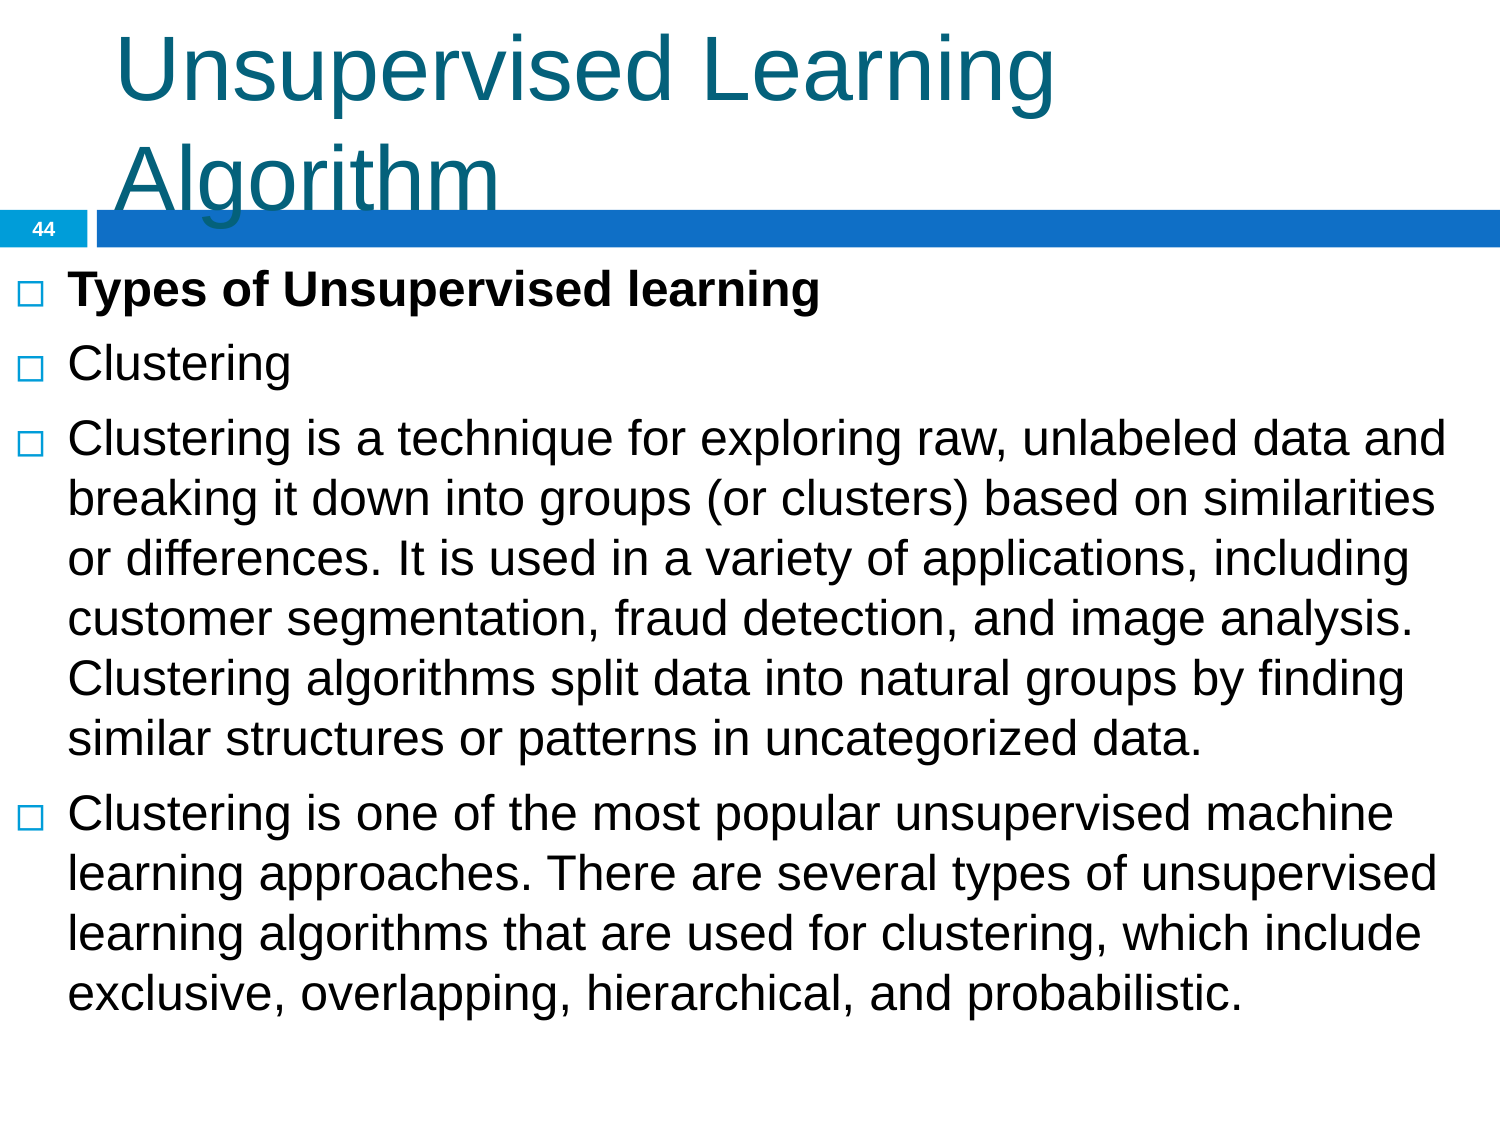

# Unsupervised Learning Algorithm
44
Types of Unsupervised learning
Clustering
Clustering is a technique for exploring raw, unlabeled data and breaking it down into groups (or clusters) based on similarities or differences. It is used in a variety of applications, including customer segmentation, fraud detection, and image analysis. Clustering algorithms split data into natural groups by finding similar structures or patterns in uncategorized data.
Clustering is one of the most popular unsupervised machine learning approaches. There are several types of unsupervised learning algorithms that are used for clustering, which include exclusive, overlapping, hierarchical, and probabilistic.